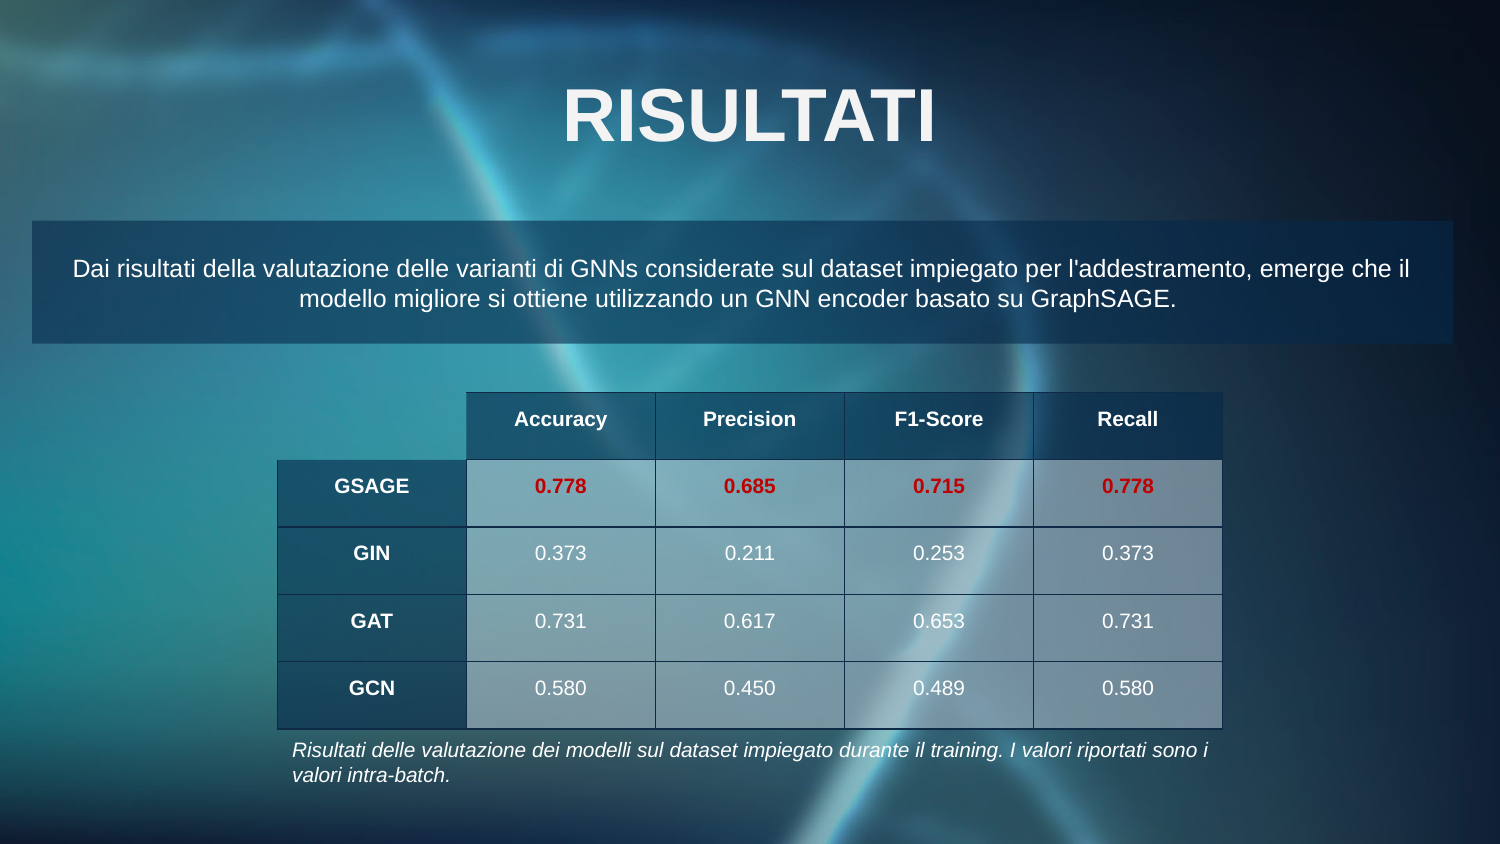

RISULTATI
Dai risultati della valutazione delle varianti di GNNs considerate sul dataset impiegato per l'addestramento, emerge che il modello migliore si ottiene utilizzando un GNN encoder basato su GraphSAGE.
|  | Accuracy | Precision | F1-Score | Recall |
| --- | --- | --- | --- | --- |
| GSAGE | 0.778 | 0.685 | 0.715 | 0.778 |
| GIN | 0.373 | 0.211 | 0.253 | 0.373 |
| GAT | 0.731 | 0.617 | 0.653 | 0.731 |
| GCN | 0.580 | 0.450 | 0.489 | 0.580 |
Risultati delle valutazione dei modelli sul dataset impiegato durante il training. I valori riportati sono i valori intra-batch.